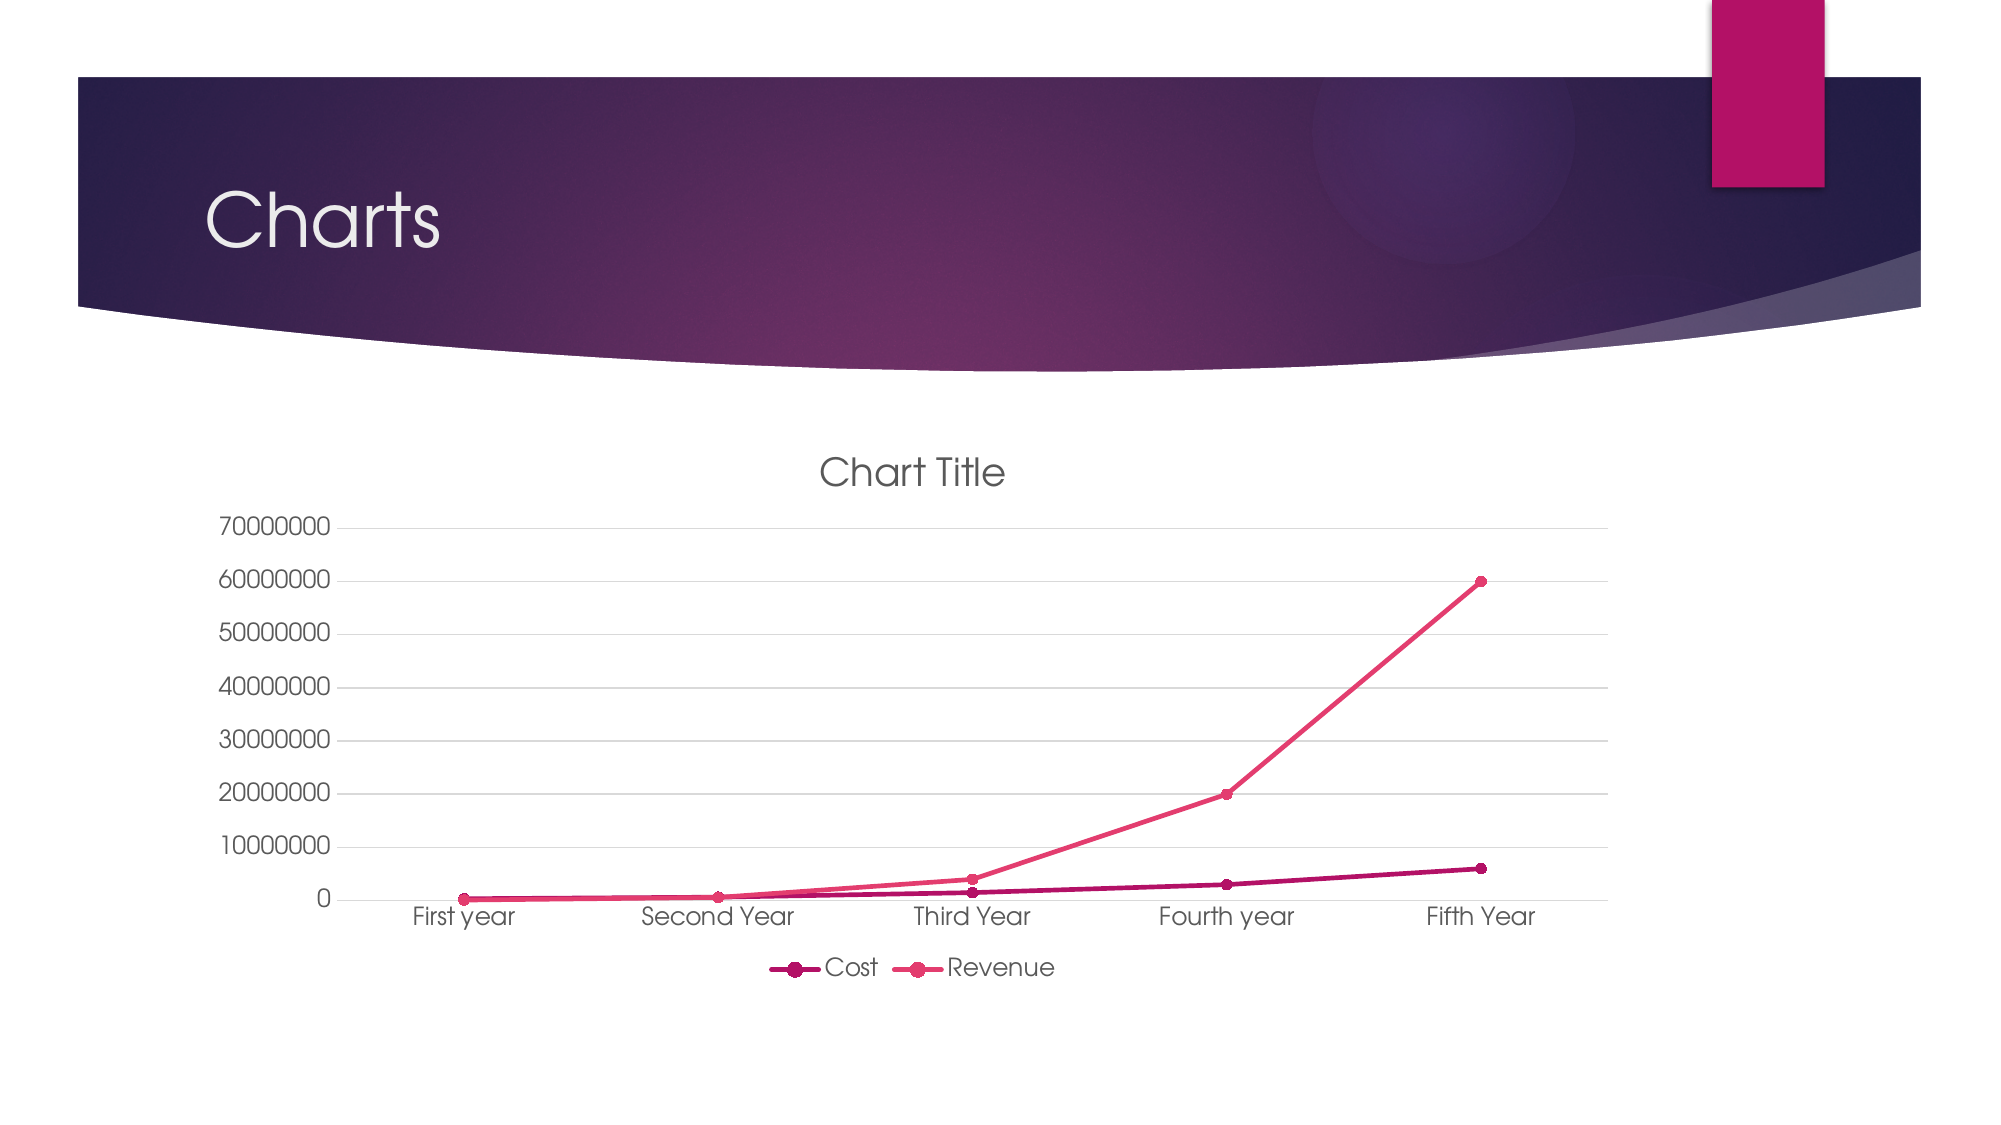

# Charts

### Chart:

| Category | Cost | Revenue |
|---|---|---|
| First year | 350000.0 | 100000.0 |
| Second Year | 650000.0 | 600000.0 |
| Third Year | 1500000.0 | 4000000.0 |
| Fourth year | 3000000.0 | 20000000.0 |
| Fifth Year | 6000000.0 | 60000000.0 |